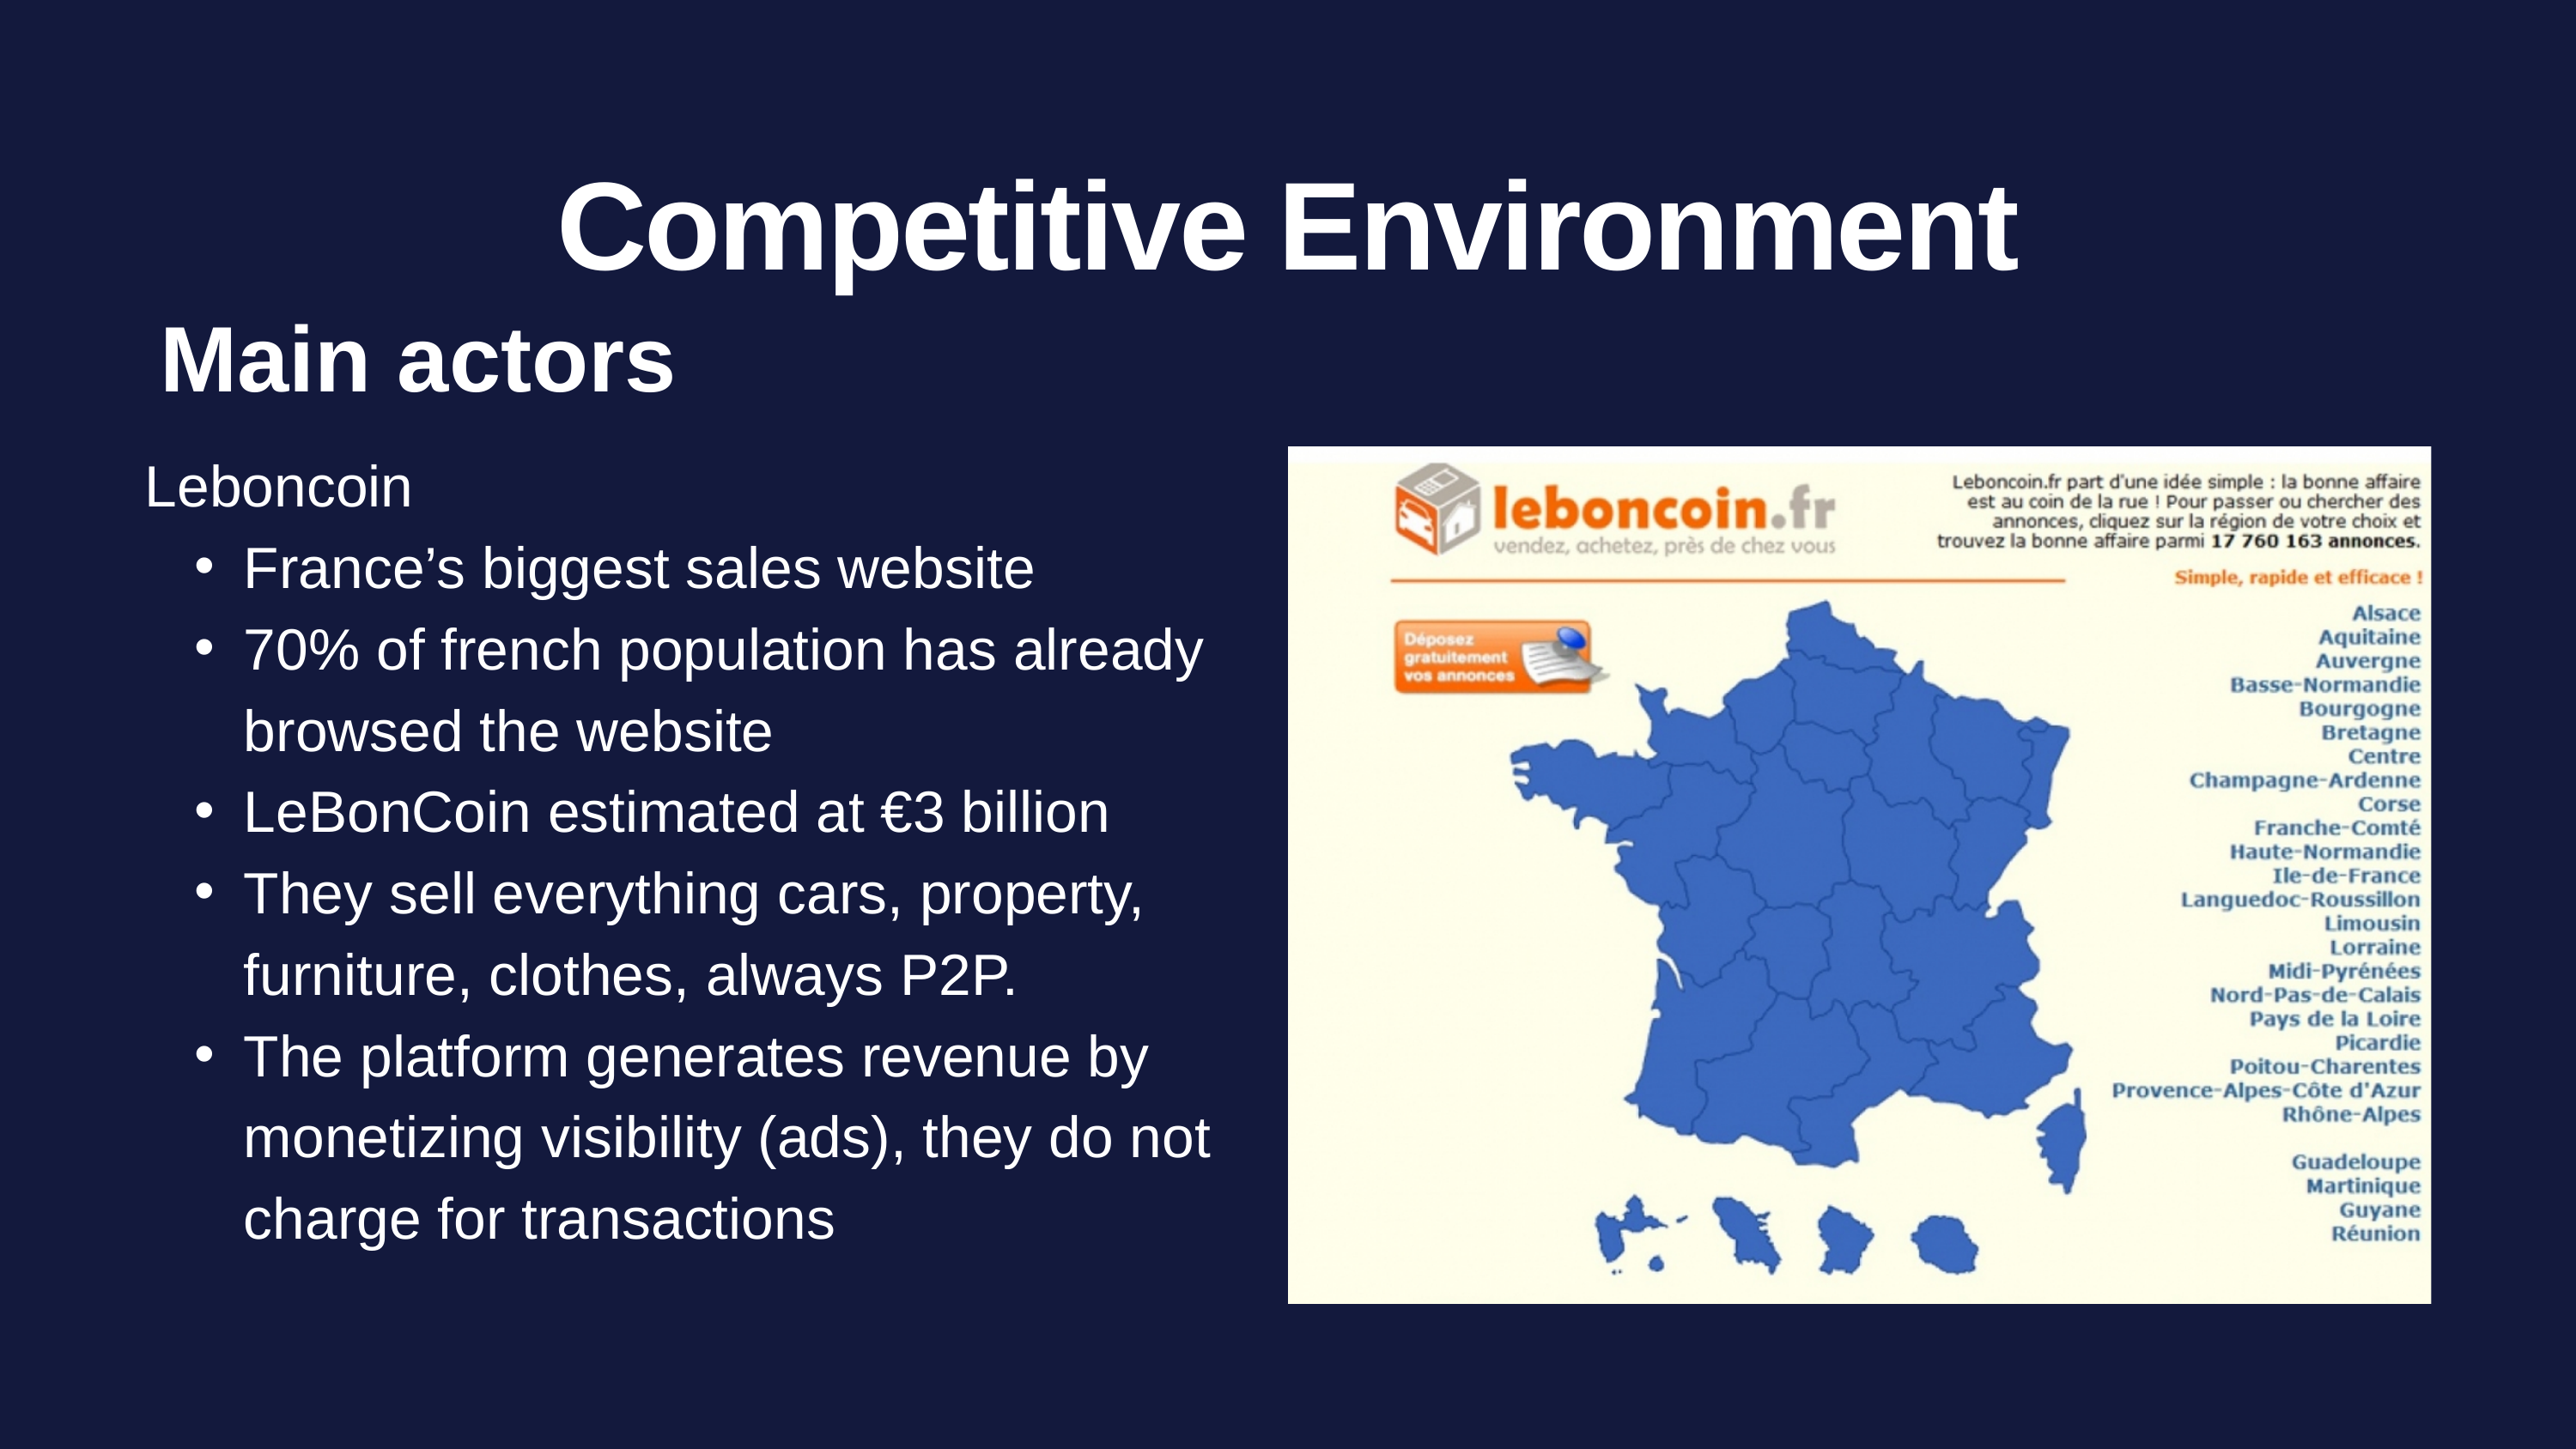

Competitive Environment
Main actors
Leboncoin
France’s biggest sales website
70% of french population has already browsed the website
LeBonCoin estimated at €3 billion
They sell everything cars, property, furniture, clothes, always P2P.
The platform generates revenue by monetizing visibility (ads), they do not charge for transactions